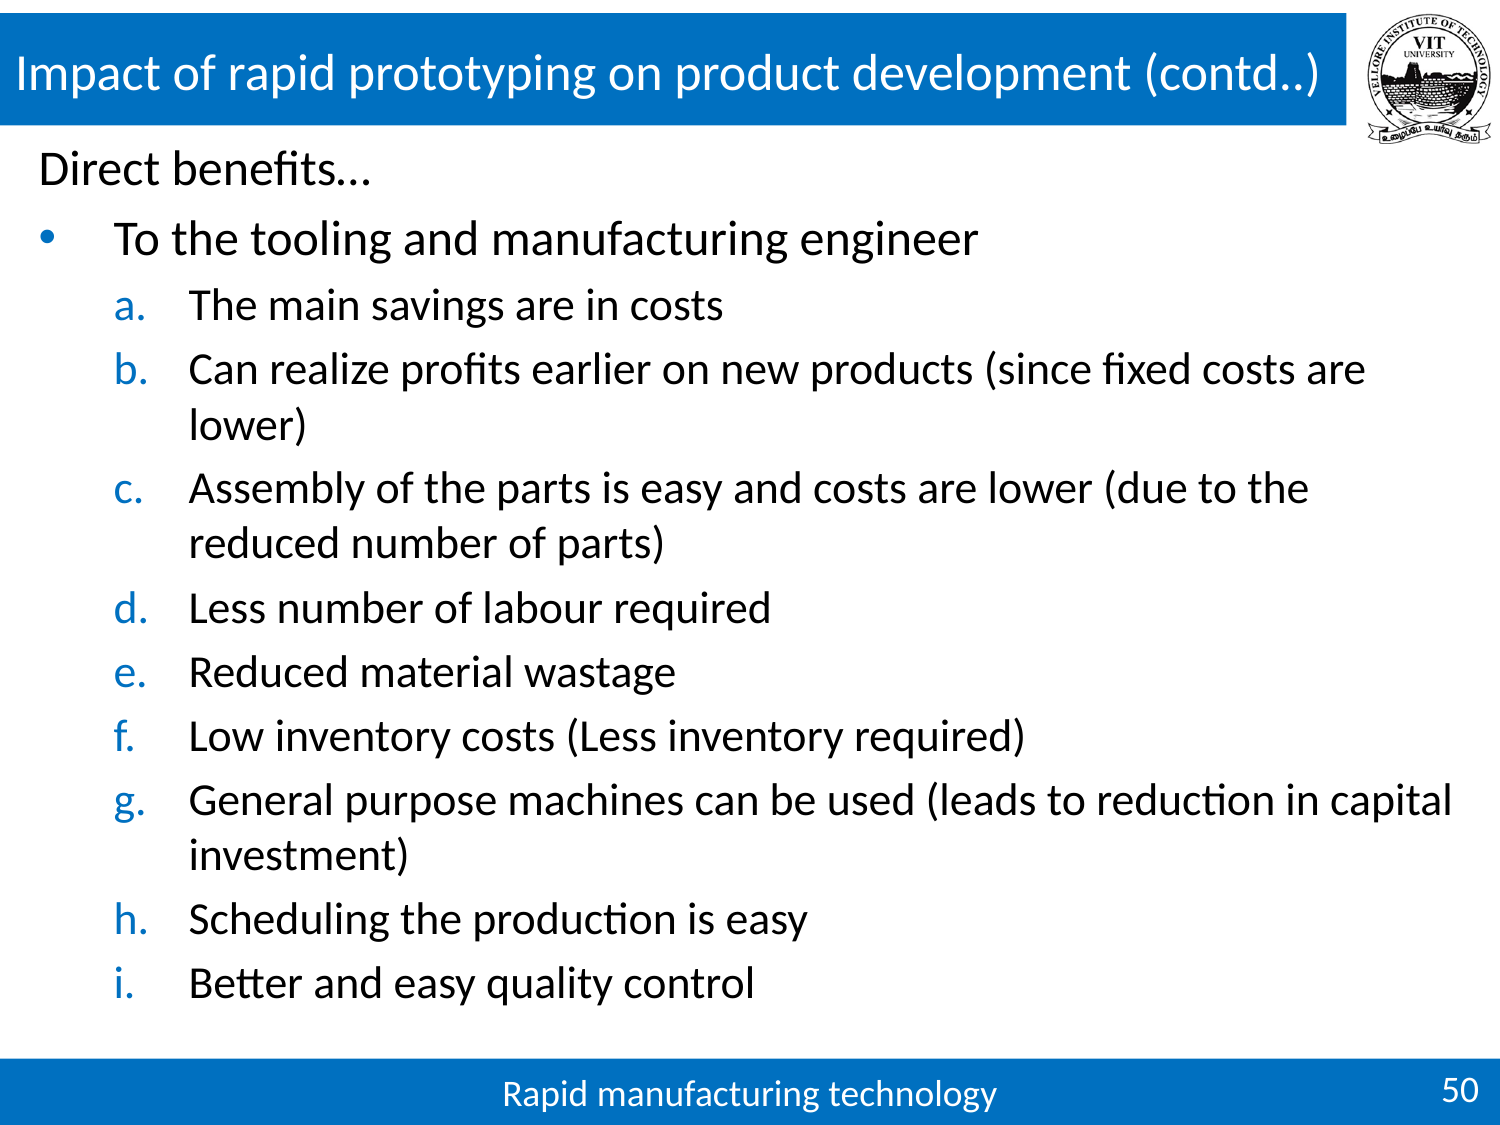

# Impact of rapid prototyping on product development (contd..)
Direct benefits…
To the tooling and manufacturing engineer
The main savings are in costs
Can realize profits earlier on new products (since fixed costs are lower)
Assembly of the parts is easy and costs are lower (due to the reduced number of parts)
Less number of labour required
Reduced material wastage
Low inventory costs (Less inventory required)
General purpose machines can be used (leads to reduction in capital investment)
Scheduling the production is easy
Better and easy quality control

50
Rapid manufacturing technology